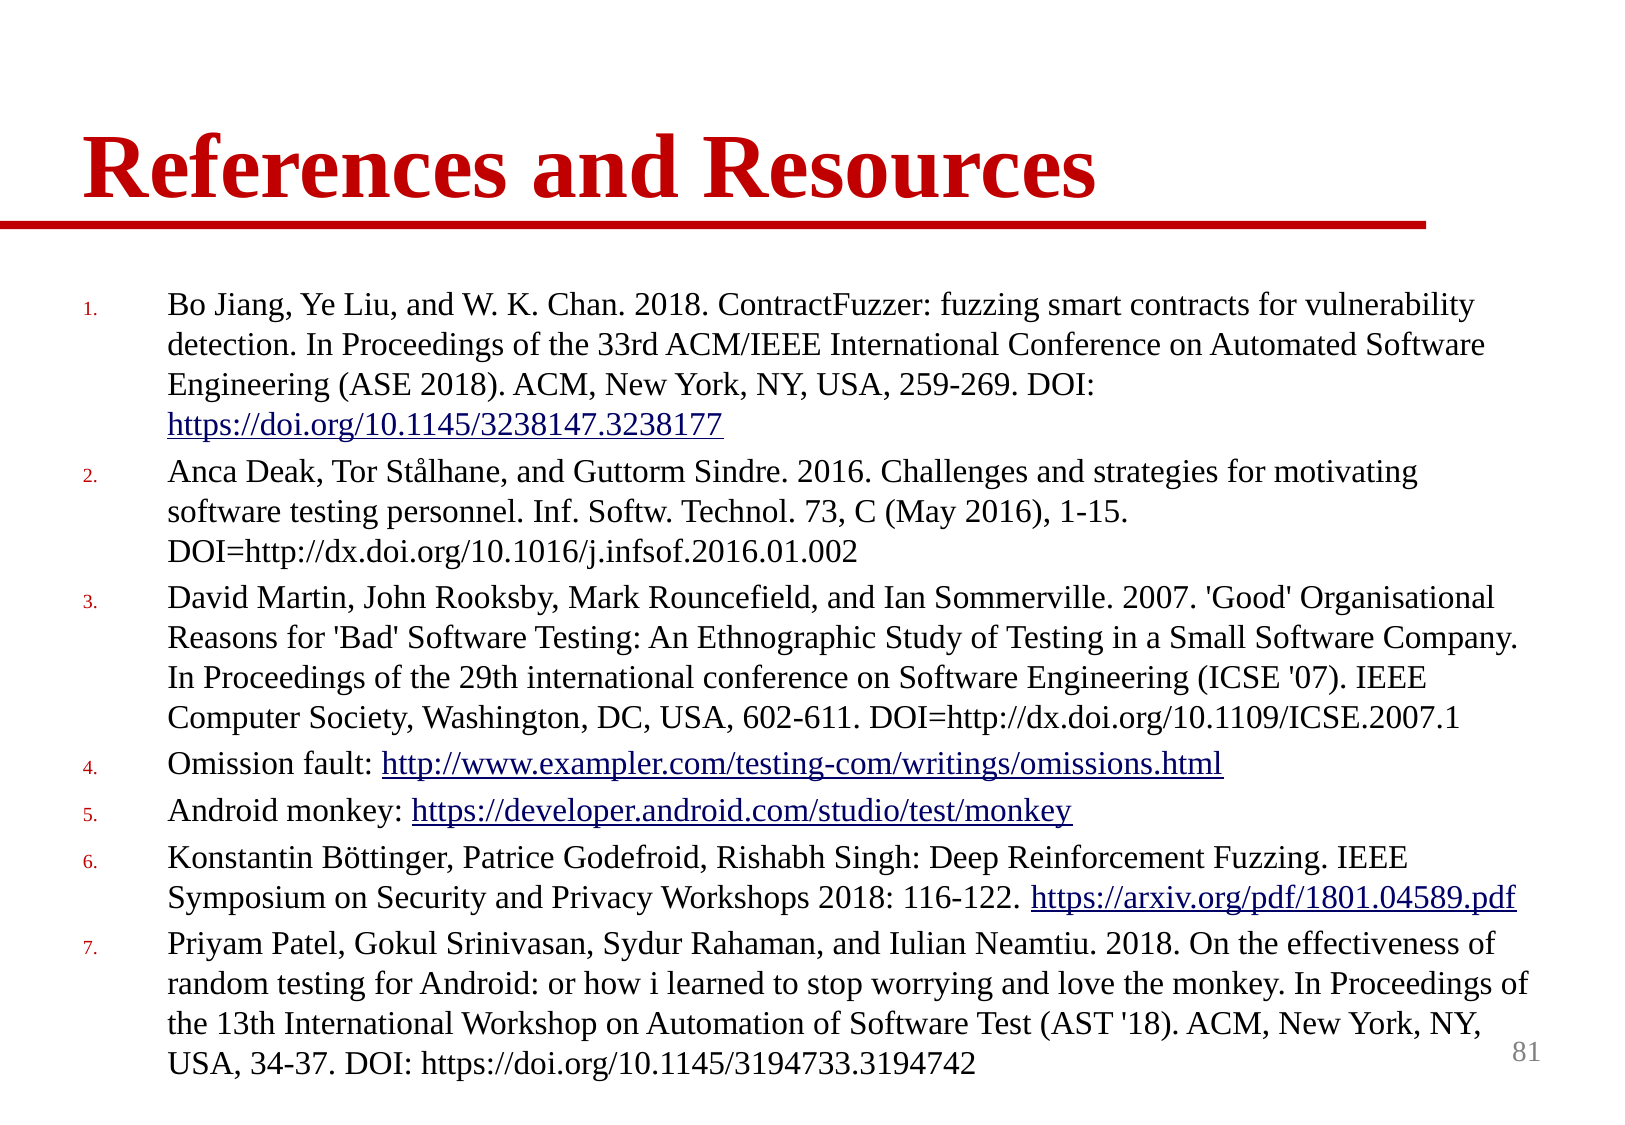

# References and Resources
Bo Jiang, Ye Liu, and W. K. Chan. 2018. ContractFuzzer: fuzzing smart contracts for vulnerability detection. In Proceedings of the 33rd ACM/IEEE International Conference on Automated Software Engineering (ASE 2018). ACM, New York, NY, USA, 259-269. DOI: https://doi.org/10.1145/3238147.3238177
Anca Deak, Tor Stålhane, and Guttorm Sindre. 2016. Challenges and strategies for motivating software testing personnel. Inf. Softw. Technol. 73, C (May 2016), 1-15. DOI=http://dx.doi.org/10.1016/j.infsof.2016.01.002
David Martin, John Rooksby, Mark Rouncefield, and Ian Sommerville. 2007. 'Good' Organisational Reasons for 'Bad' Software Testing: An Ethnographic Study of Testing in a Small Software Company. In Proceedings of the 29th international conference on Software Engineering (ICSE '07). IEEE Computer Society, Washington, DC, USA, 602-611. DOI=http://dx.doi.org/10.1109/ICSE.2007.1
Omission fault: http://www.exampler.com/testing-com/writings/omissions.html
Android monkey: https://developer.android.com/studio/test/monkey
Konstantin Böttinger, Patrice Godefroid, Rishabh Singh: Deep Reinforcement Fuzzing. IEEE Symposium on Security and Privacy Workshops 2018: 116-122. https://arxiv.org/pdf/1801.04589.pdf
Priyam Patel, Gokul Srinivasan, Sydur Rahaman, and Iulian Neamtiu. 2018. On the effectiveness of random testing for Android: or how i learned to stop worrying and love the monkey. In Proceedings of the 13th International Workshop on Automation of Software Test (AST '18). ACM, New York, NY, USA, 34-37. DOI: https://doi.org/10.1145/3194733.3194742
81